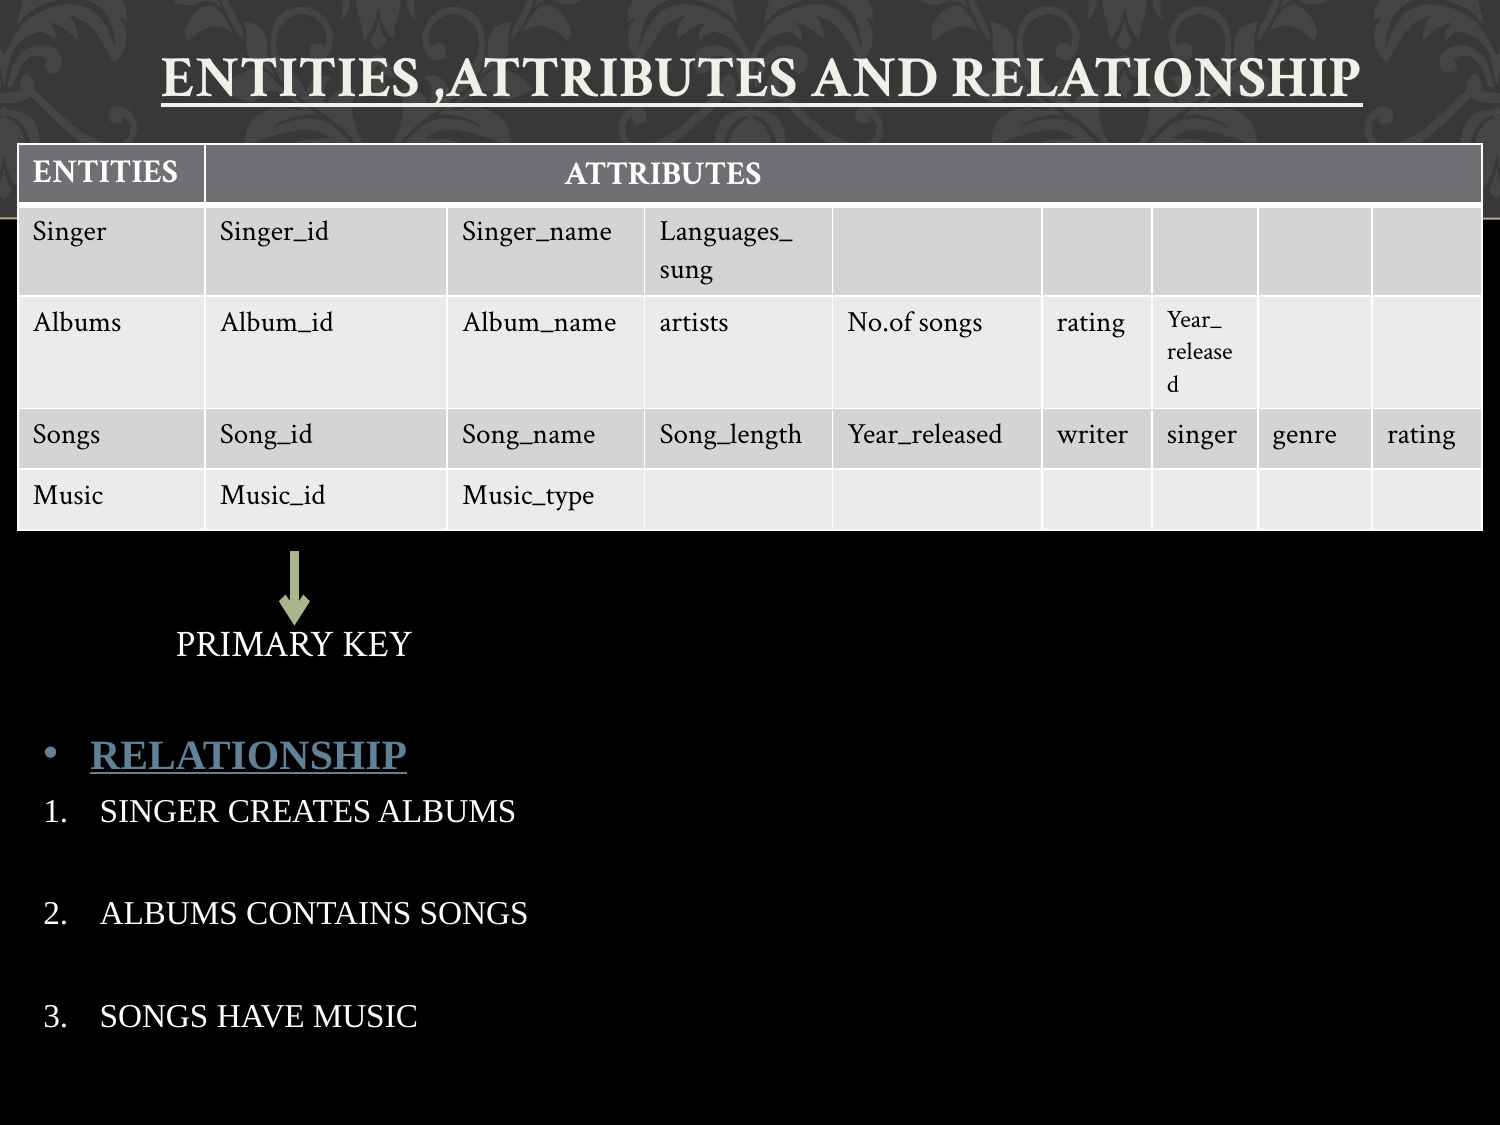

ENTITIES ,ATTRIBUTES AND RELATIONSHIP
| ENTITIES | ATTRIBUTES |  |  |  |  |  |  |  |
| --- | --- | --- | --- | --- | --- | --- | --- | --- |
| Singer | Singer\_id | Singer\_name | Languages\_ sung |  |  |  |  |  |
| Albums | Album\_id | Album\_name | artists | No.of songs | rating | Year\_ released |  |  |
| Songs | Song\_id | Song\_name | Song\_length | Year\_released | writer | singer | genre | rating |
| Music | Music\_id | Music\_type |  |  |  |  |  |  |
PRIMARY KEY
PRIMARY KEY
RELATIONSHIP
SINGER CREATES ALBUMS

ALBUMS CONTAINS SONGS

SONGS HAVE MUSIC